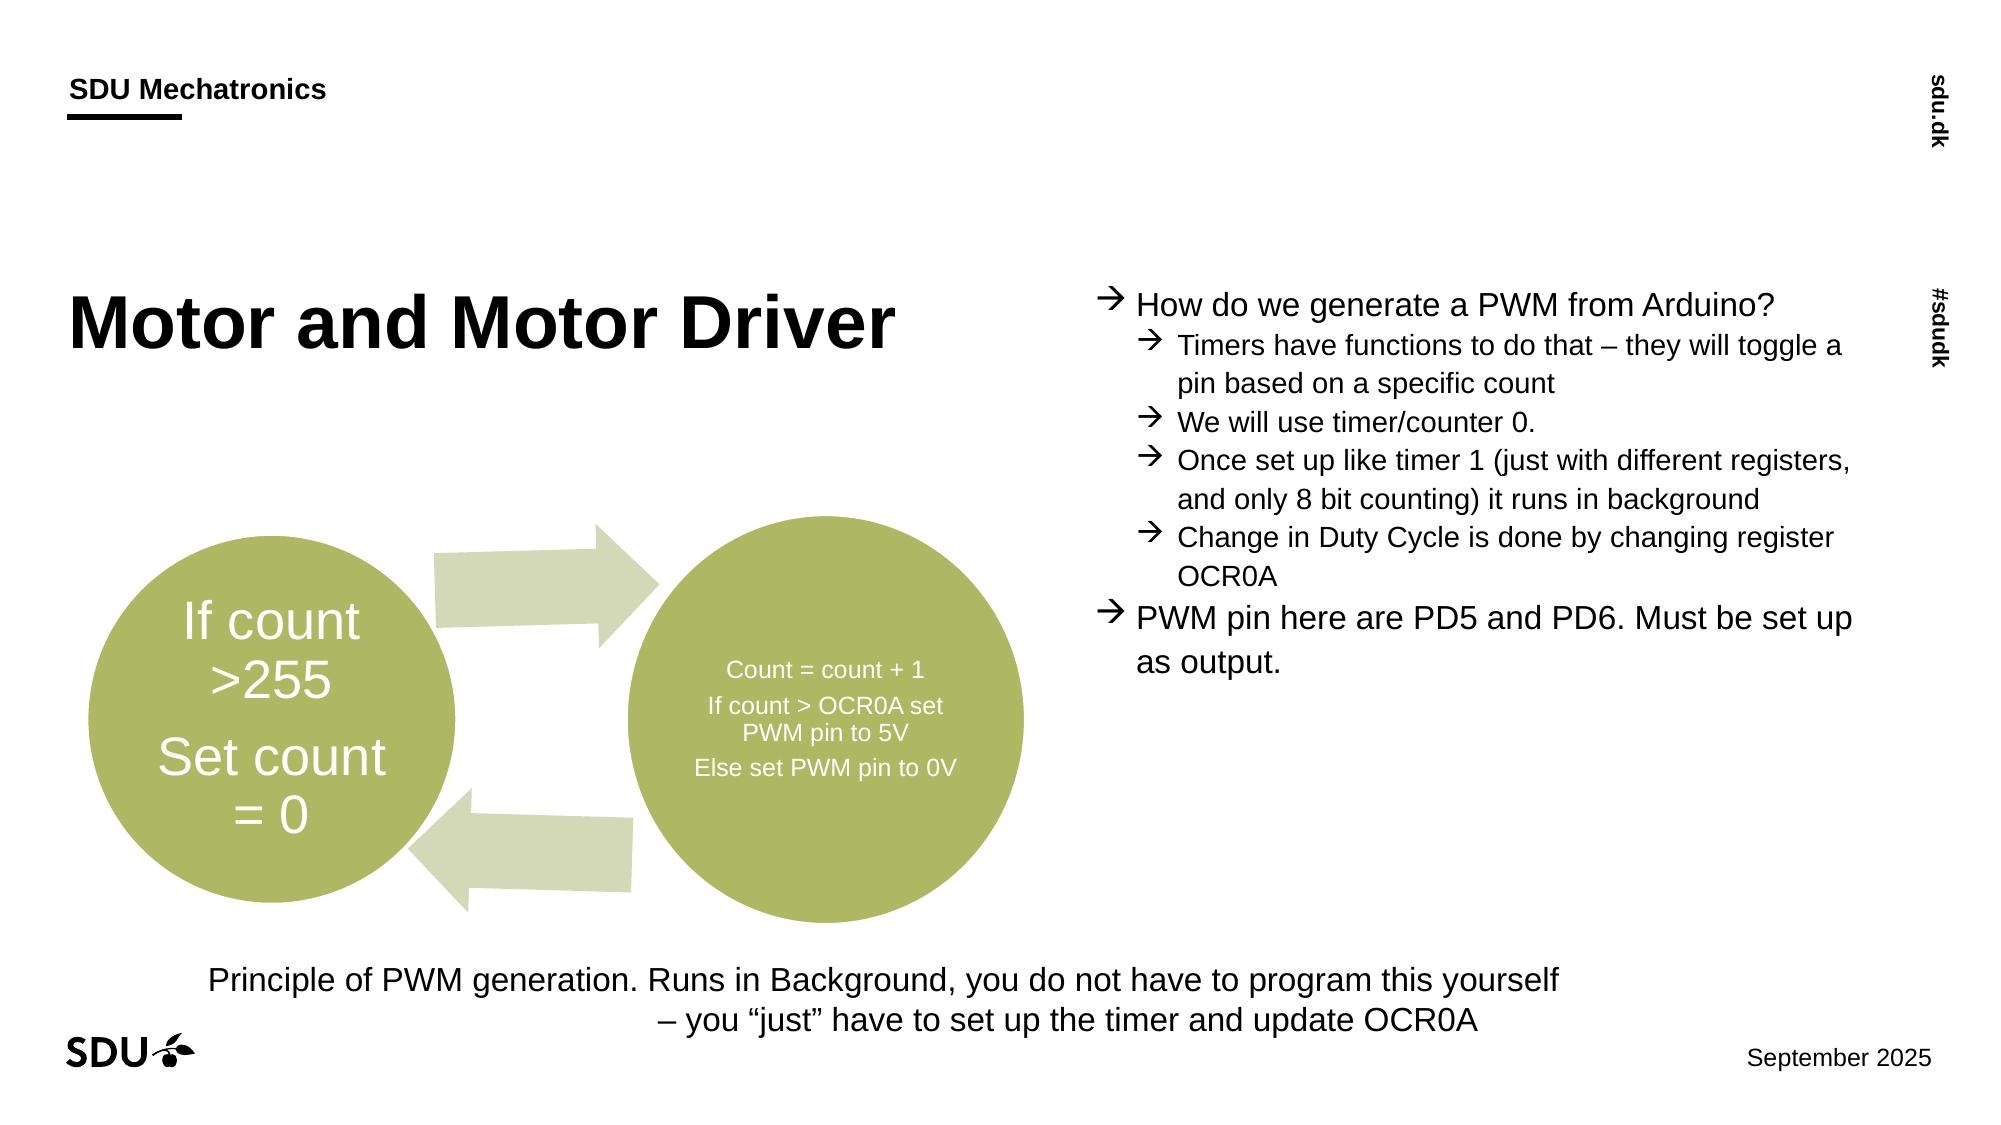

# Motor and Motor Driver
How do we generate a PWM from Arduino?
Timers have functions to do that – they will toggle a pin based on a specific count
We will use timer/counter 0.
Once set up like timer 1 (just with different registers, and only 8 bit counting) it runs in background
Change in Duty Cycle is done by changing register OCR0A
PWM pin here are PD5 and PD6. Must be set up as output.
If count >255
Set count = 0

Count = count + 1
If count > OCR0A set PWM pin to 5V
Else set PWM pin to 0V

Principle of PWM generation. Runs in Background, you do not have to program this yourself
			– you “just” have to set up the timer and update OCR0A

29/09/2025
27